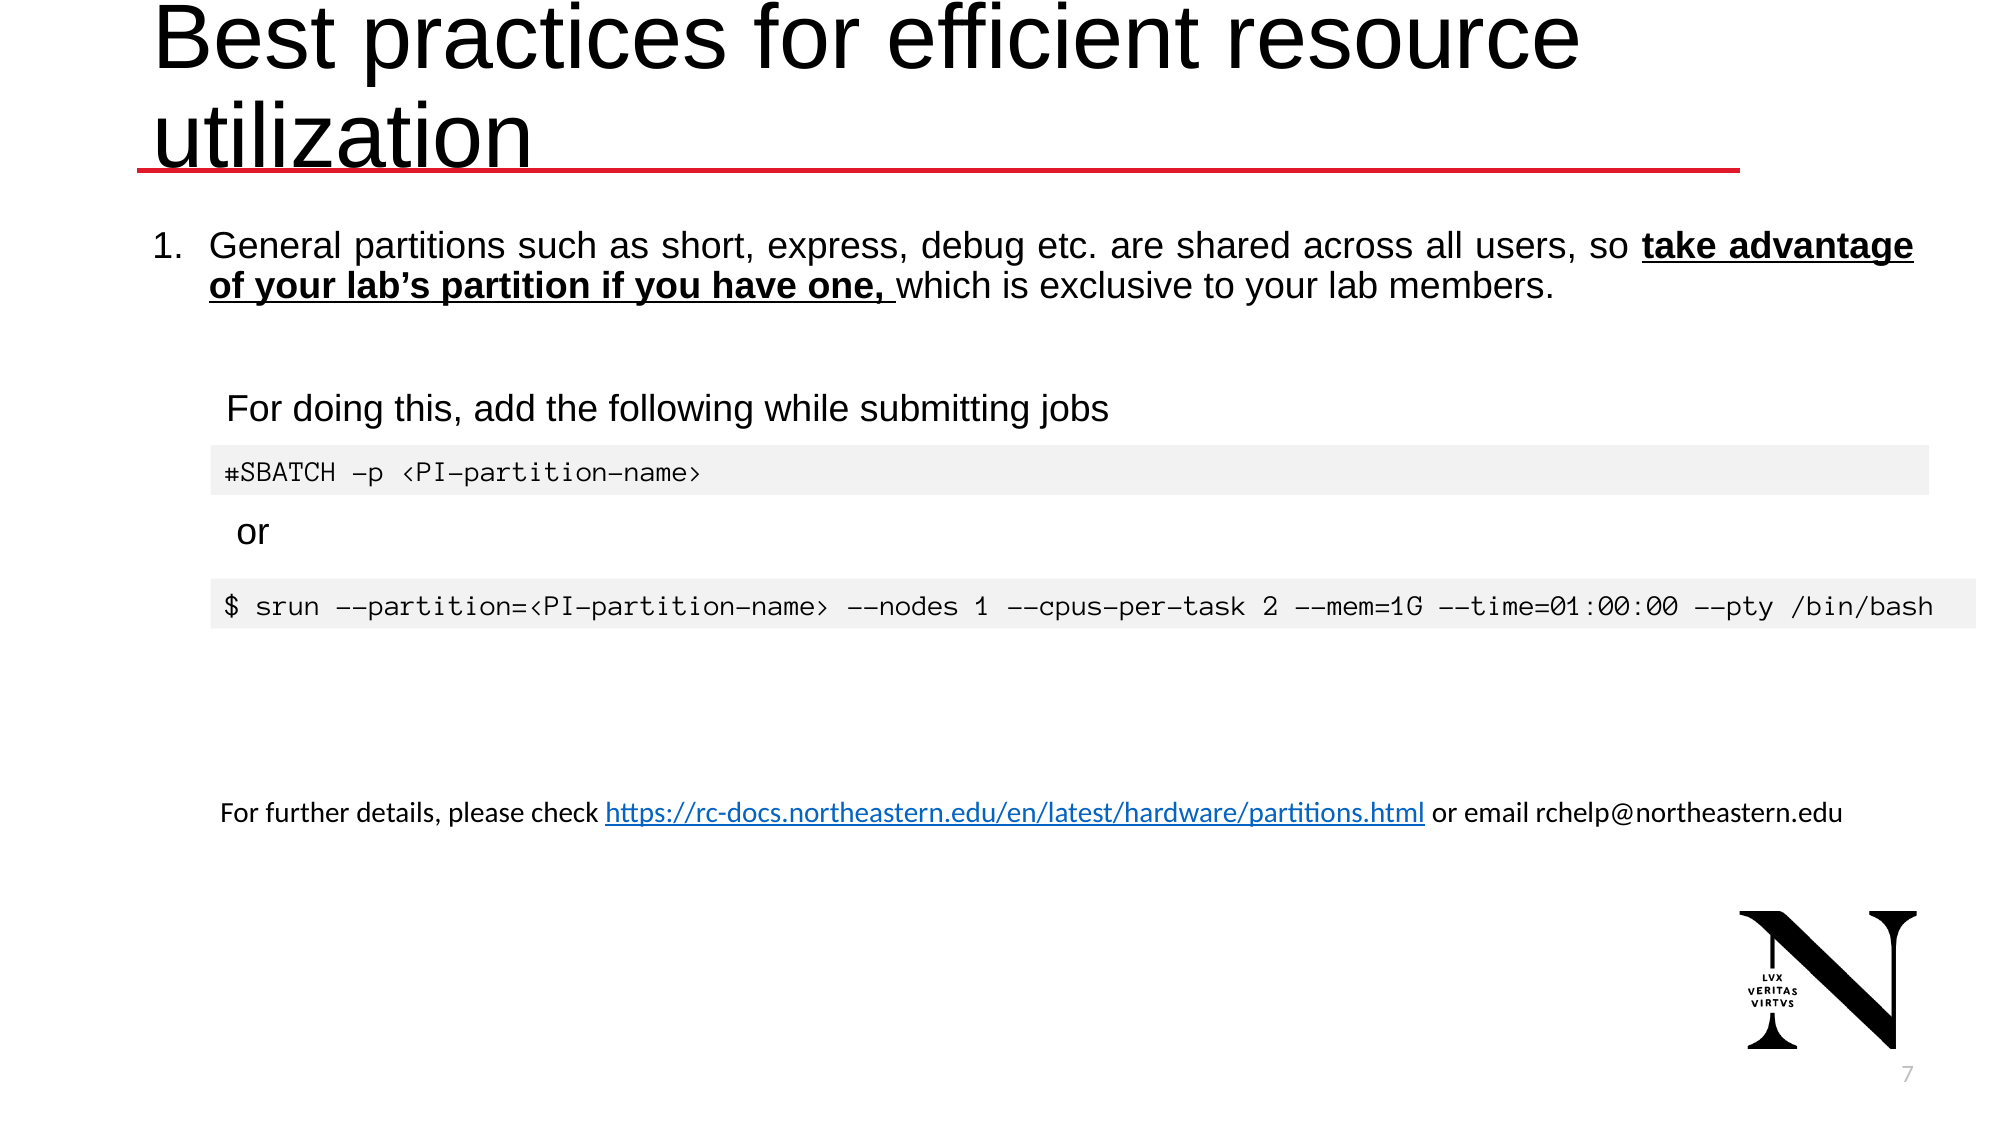

# Best practices for efficient resource utilization
General partitions such as short, express, debug etc. are shared across all users, so take advantage of your lab’s partition if you have one, which is exclusive to your lab members.

       For doing this, add the following while submitting jobs

        or

#SBATCH -p <PI-partition-name>
$ srun --partition=<PI-partition-name> --nodes 1 --cpus-per-task 2 --mem=1G --time=01:00:00 --pty /bin/bash
For further details, please check https://rc-docs.northeastern.edu/en/latest/hardware/partitions.html or email rchelp@northeastern.edu
7